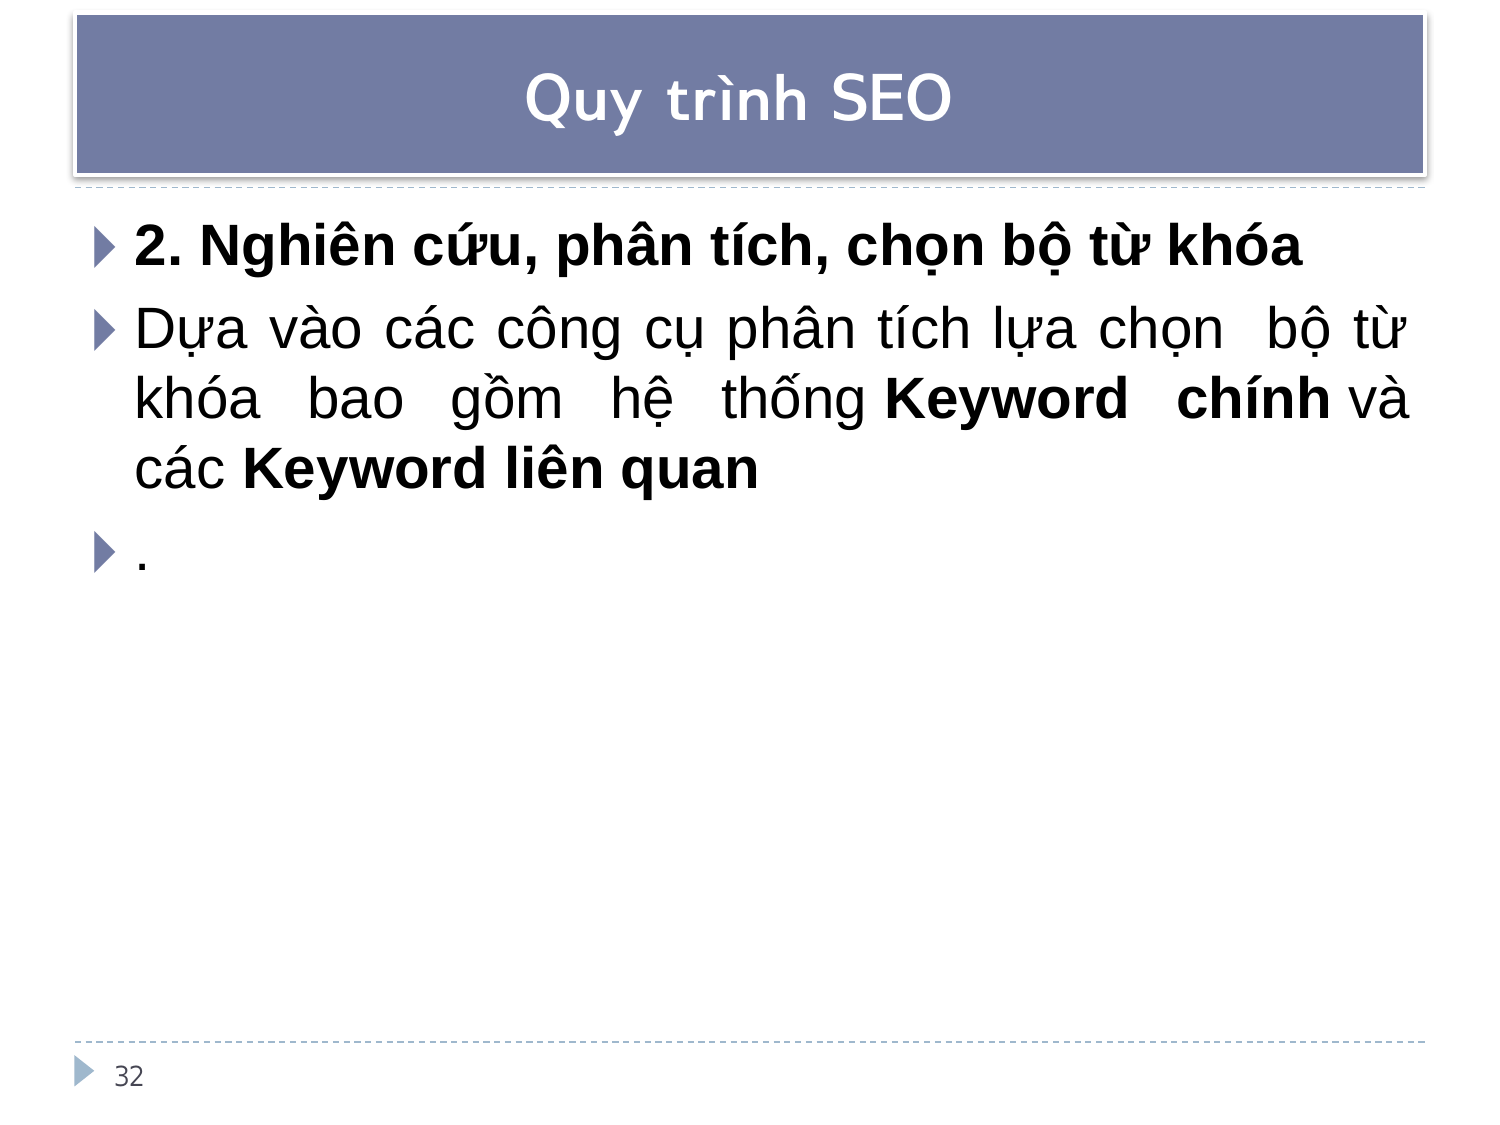

# Quy trình SEO
2. Nghiên cứu, phân tích, chọn bộ từ khóa
Dựa vào các công cụ phân tích lựa chọn  bộ từ khóa bao gồm hệ thống Keyword chính và các Keyword liên quan
.

32